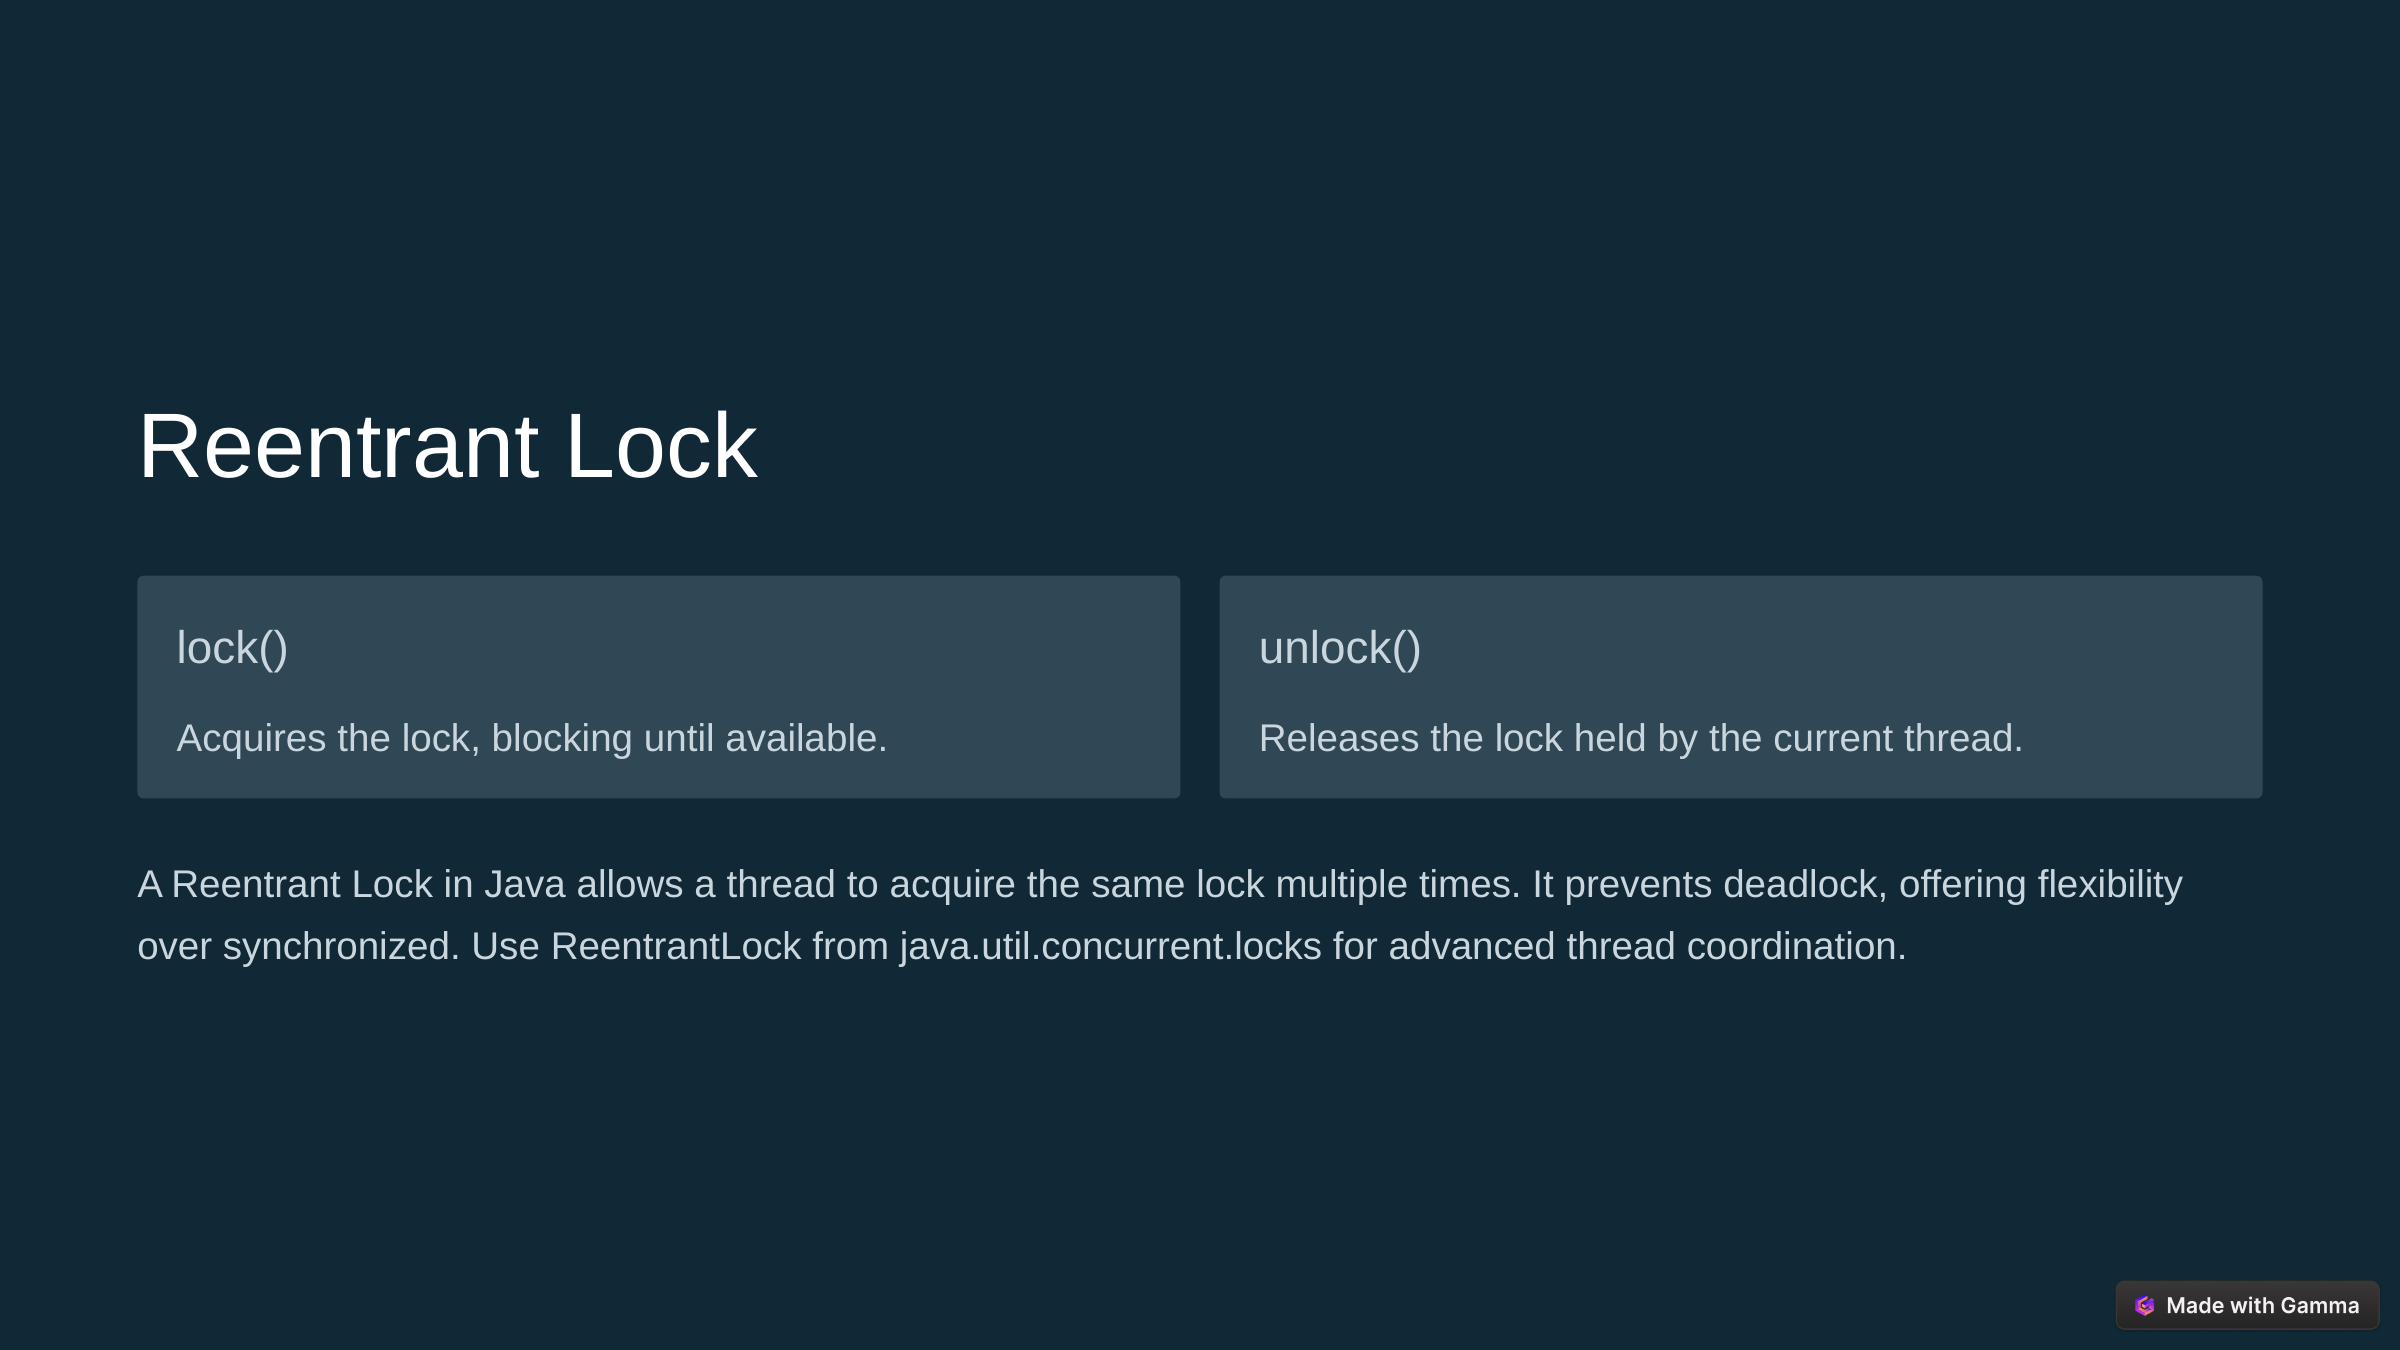

Reentrant Lock

lock()
unlock()
Acquires the lock, blocking until available.
Releases the lock held by the current thread.
A Reentrant Lock in Java allows a thread to acquire the same lock multiple times. It prevents deadlock, offering flexibility over synchronized. Use ReentrantLock from java.util.concurrent.locks for advanced thread coordination.